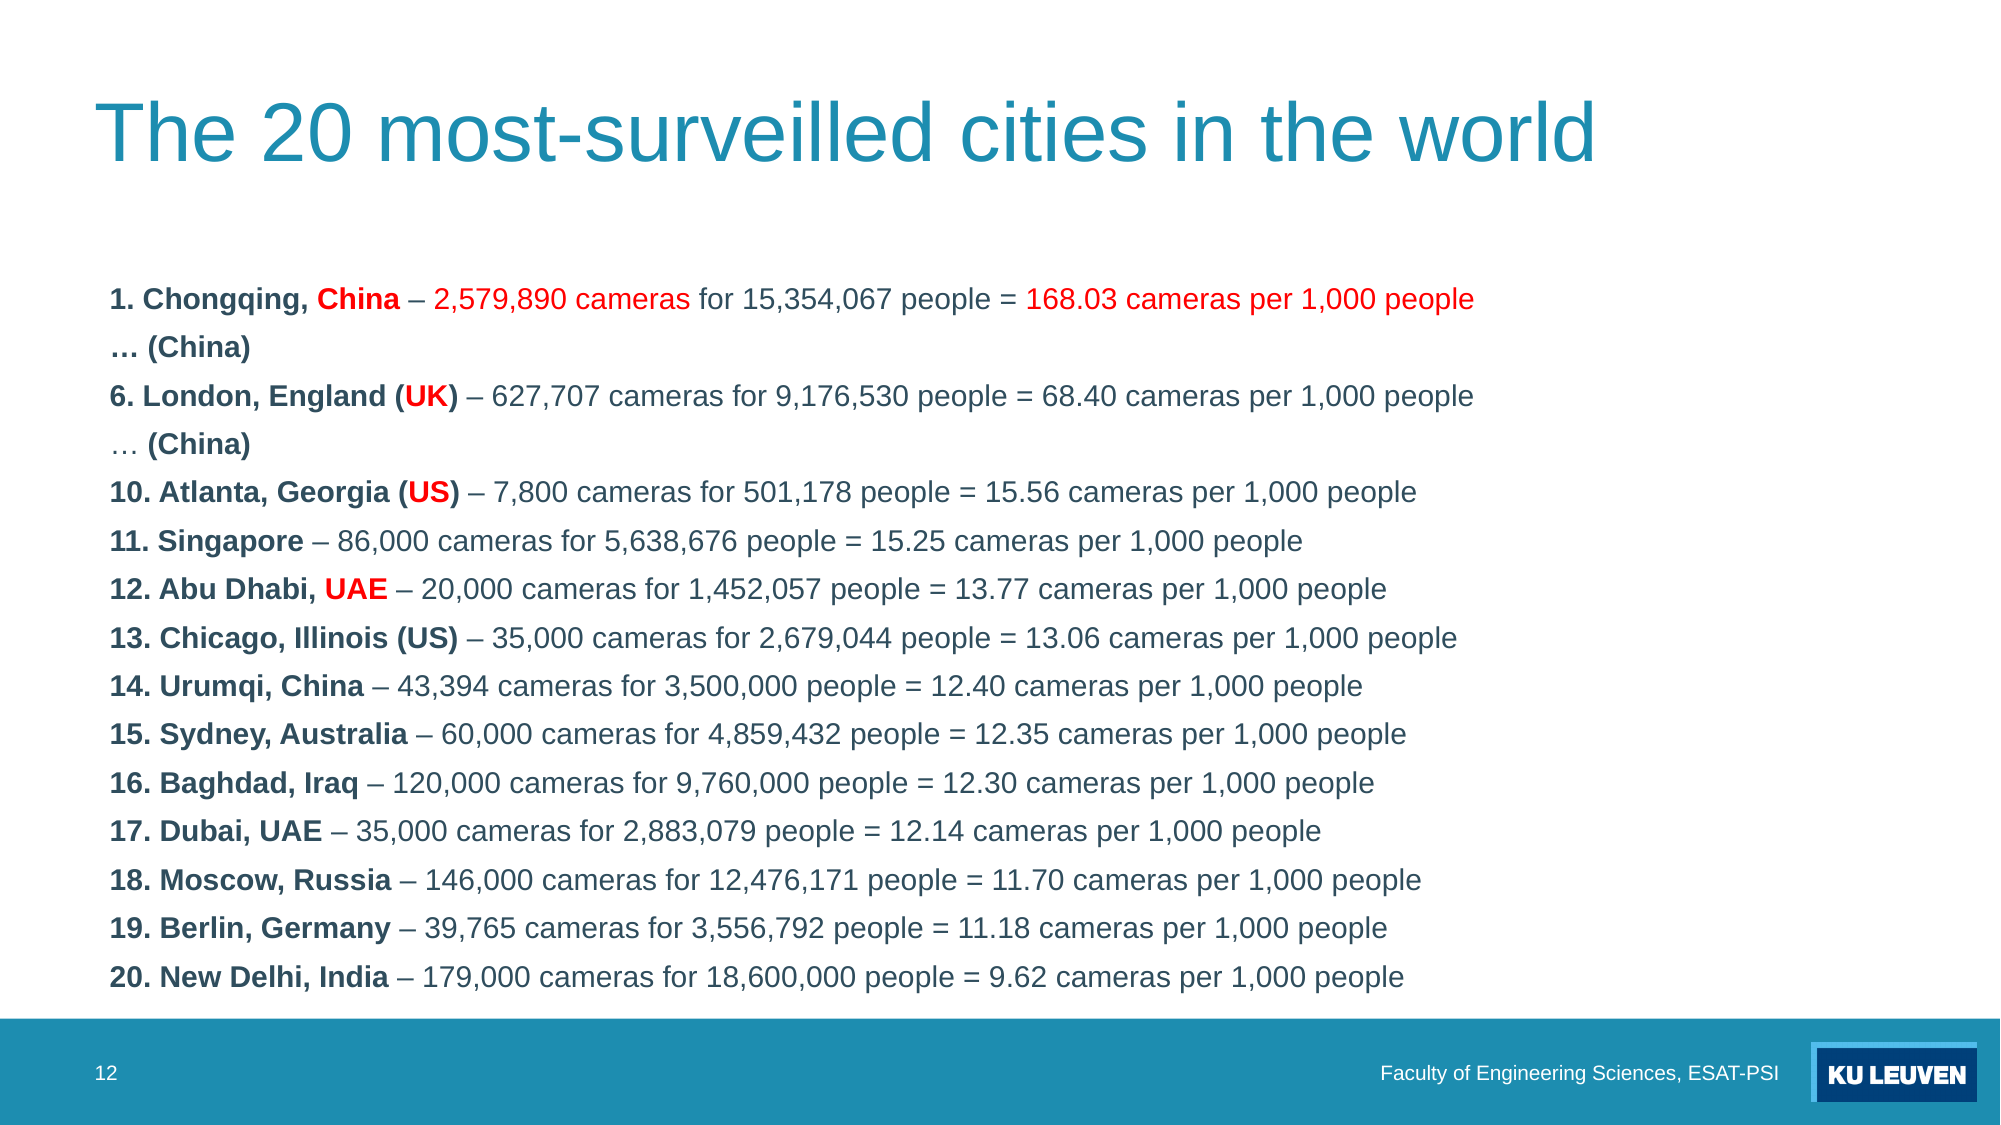

# The 20 most-surveilled cities in the world
1. Chongqing, China – 2,579,890 cameras for 15,354,067 people = 168.03 cameras per 1,000 people
… (China)
6. London, England (UK) – 627,707 cameras for 9,176,530 people = 68.40 cameras per 1,000 people
… (China)
10. Atlanta, Georgia (US) – 7,800 cameras for 501,178 people = 15.56 cameras per 1,000 people
11. Singapore – 86,000 cameras for 5,638,676 people = 15.25 cameras per 1,000 people
12. Abu Dhabi, UAE – 20,000 cameras for 1,452,057 people = 13.77 cameras per 1,000 people
13. Chicago, Illinois (US) – 35,000 cameras for 2,679,044 people = 13.06 cameras per 1,000 people
14. Urumqi, China – 43,394 cameras for 3,500,000 people = 12.40 cameras per 1,000 people
15. Sydney, Australia – 60,000 cameras for 4,859,432 people = 12.35 cameras per 1,000 people
16. Baghdad, Iraq – 120,000 cameras for 9,760,000 people = 12.30 cameras per 1,000 people
17. Dubai, UAE – 35,000 cameras for 2,883,079 people = 12.14 cameras per 1,000 people
18. Moscow, Russia – 146,000 cameras for 12,476,171 people = 11.70 cameras per 1,000 people
19. Berlin, Germany – 39,765 cameras for 3,556,792 people = 11.18 cameras per 1,000 people
20. New Delhi, India – 179,000 cameras for 18,600,000 people = 9.62 cameras per 1,000 people

12
Faculty of Engineering Sciences, ESAT-PSI